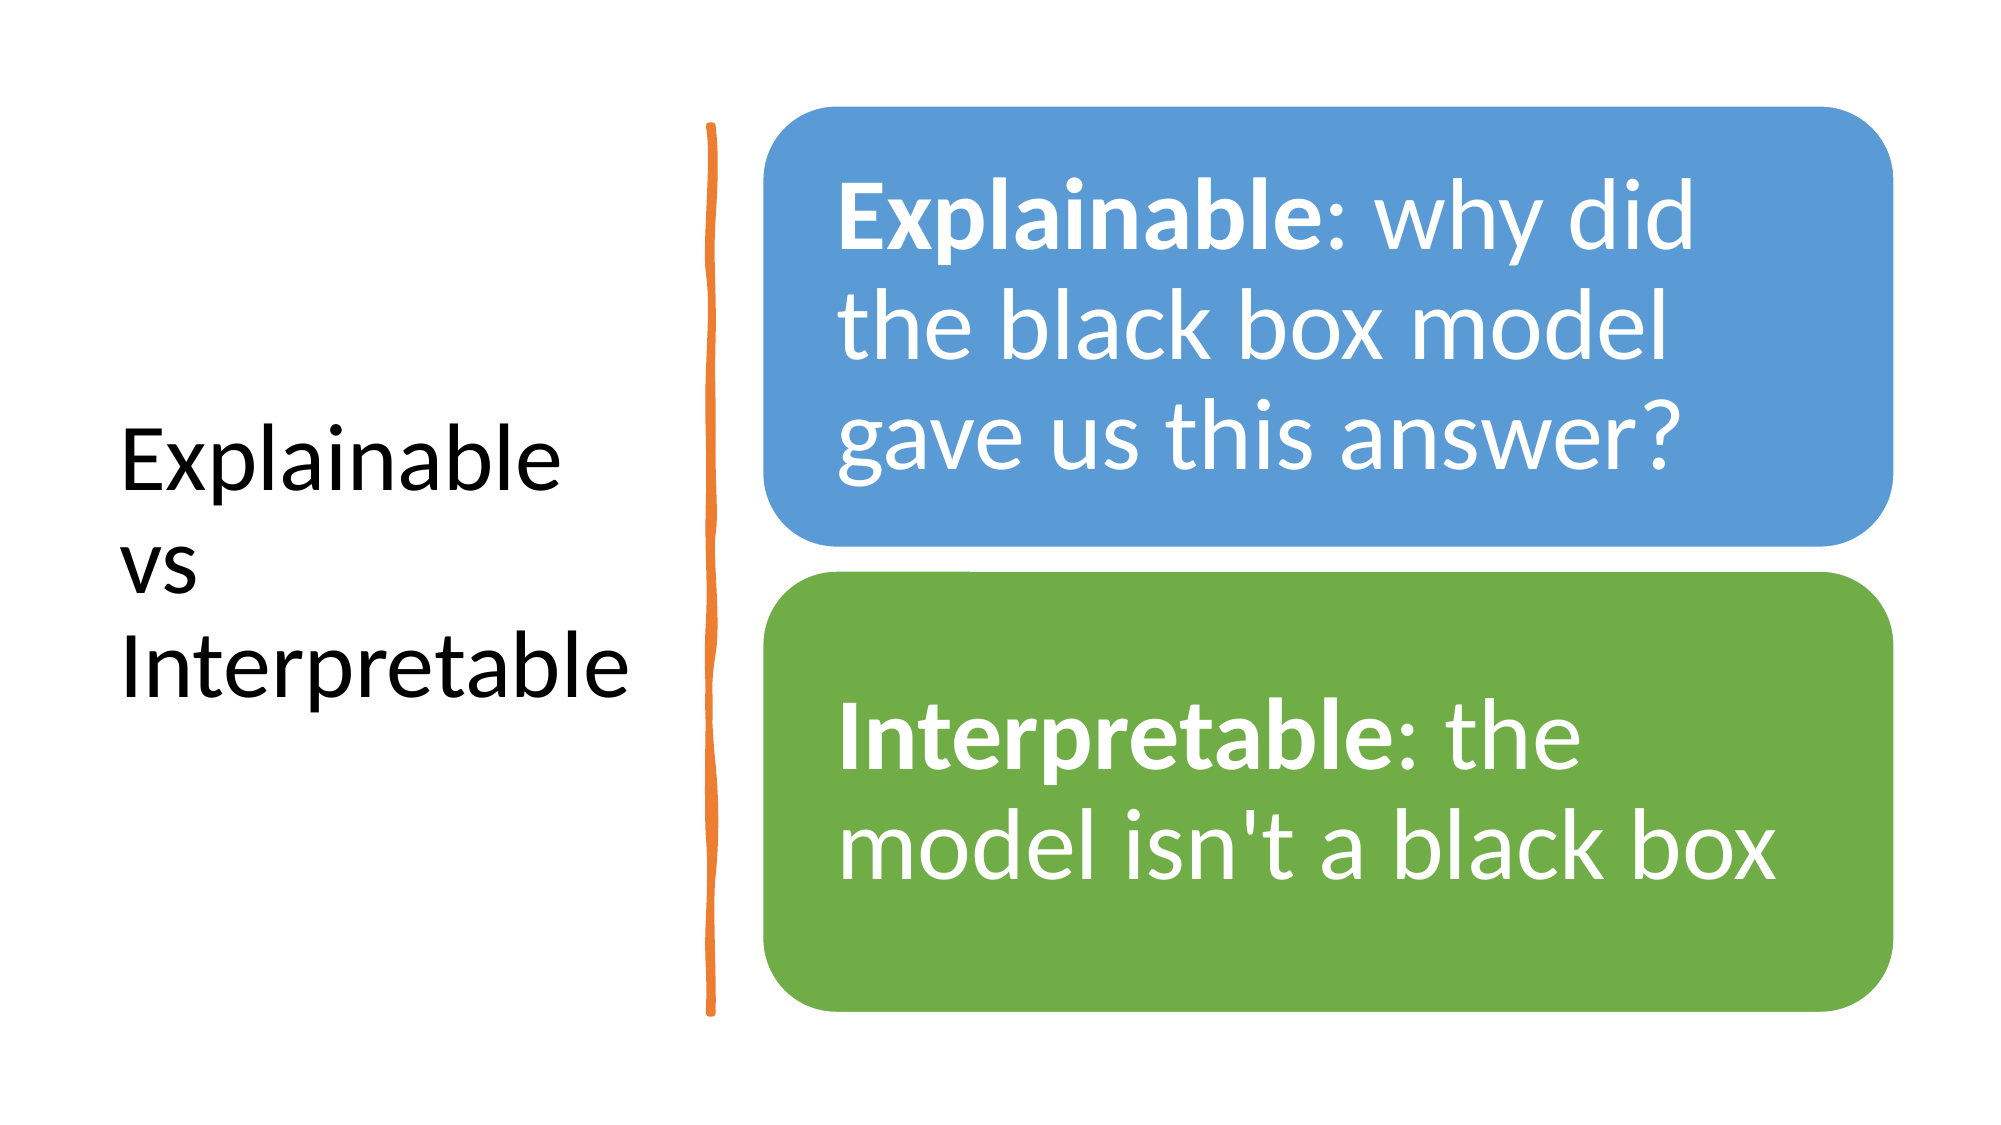

Explainable: why did the black box model gave us this answer?
Interpretable: the model isn't a black box
# Explainable vs Interpretable